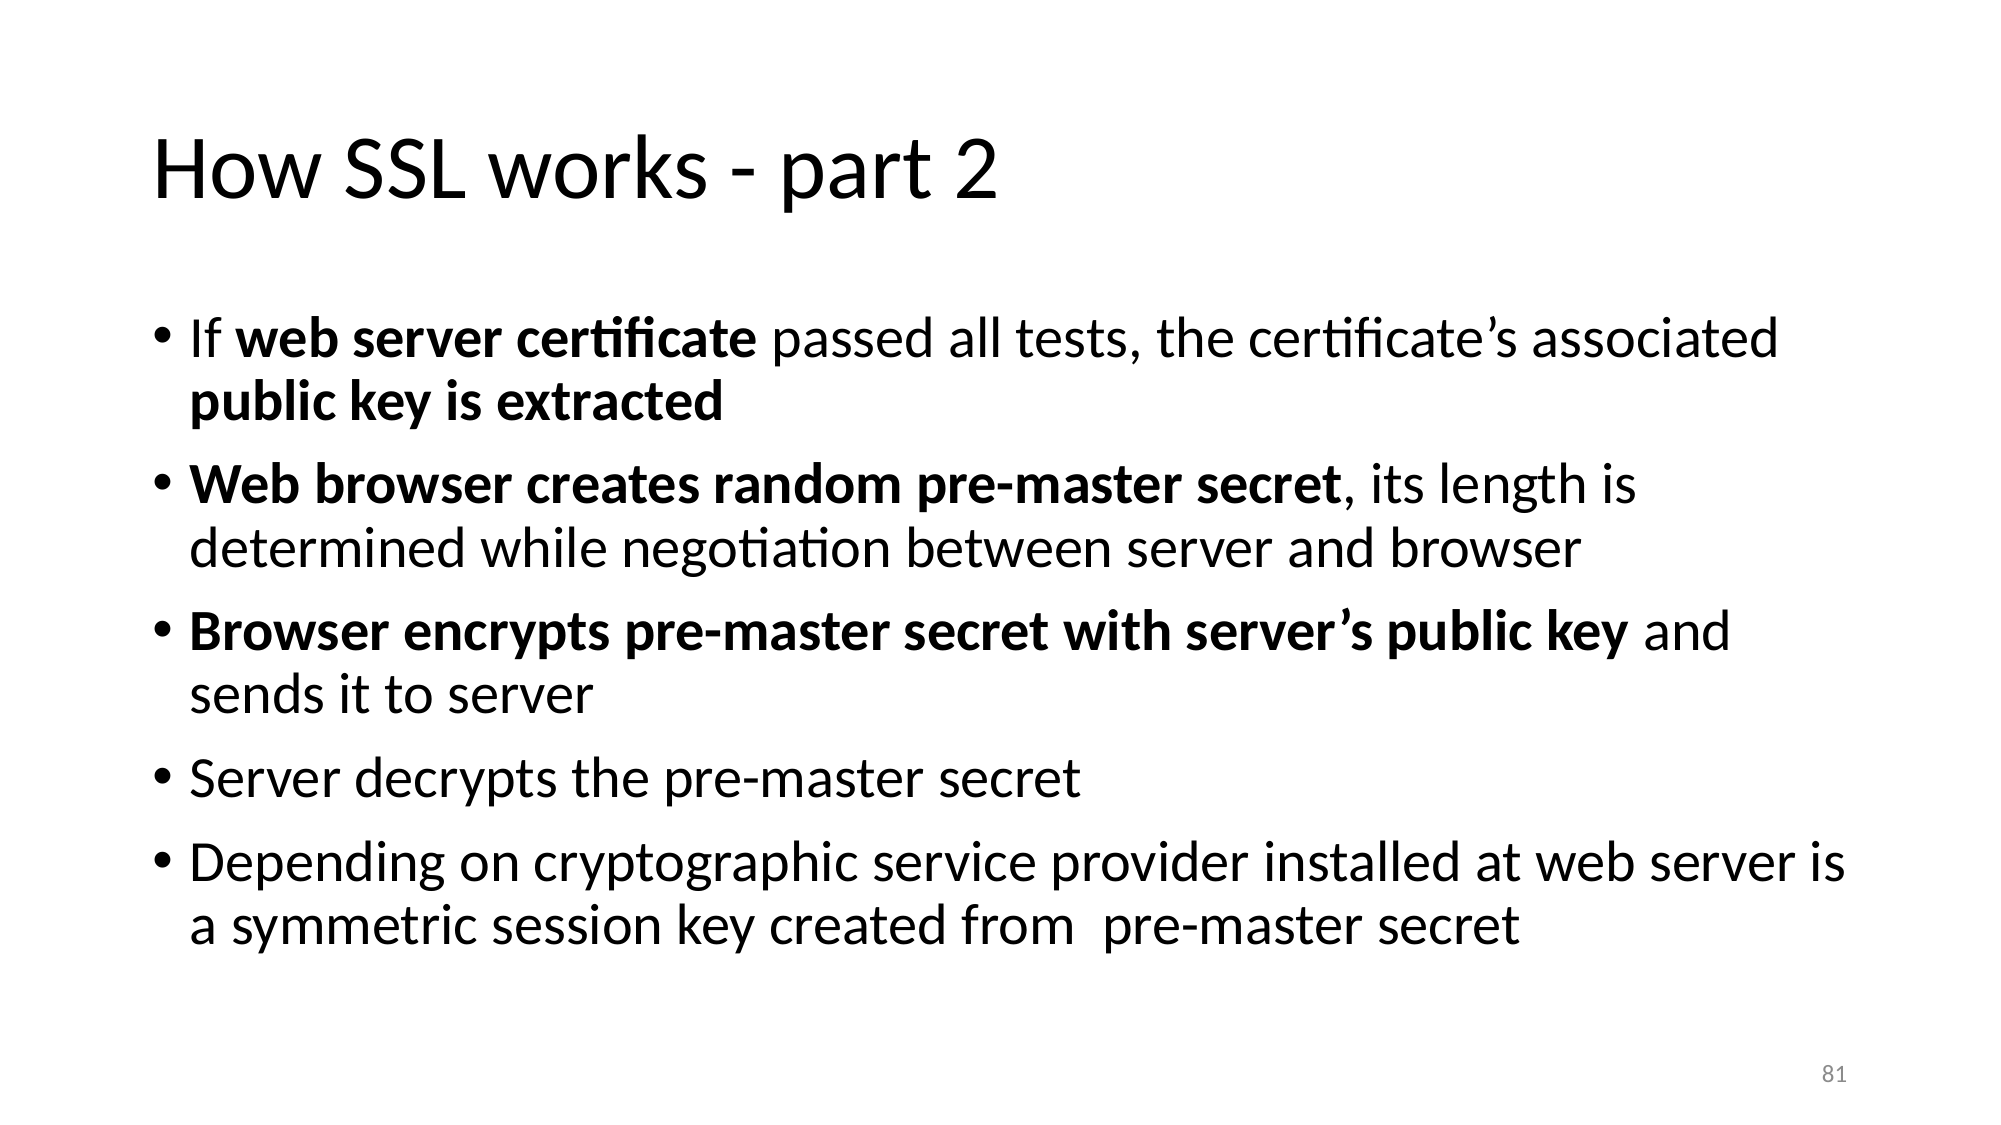

# How SSL works - part 2
If web server certificate passed all tests, the certificate’s associated public key is extracted
Web browser creates random pre-master secret, its length is determined while negotiation between server and browser
Browser encrypts pre-master secret with server’s public key and sends it to server
Server decrypts the pre-master secret
Depending on cryptographic service provider installed at web server is a symmetric session key created from  pre-master secret
81